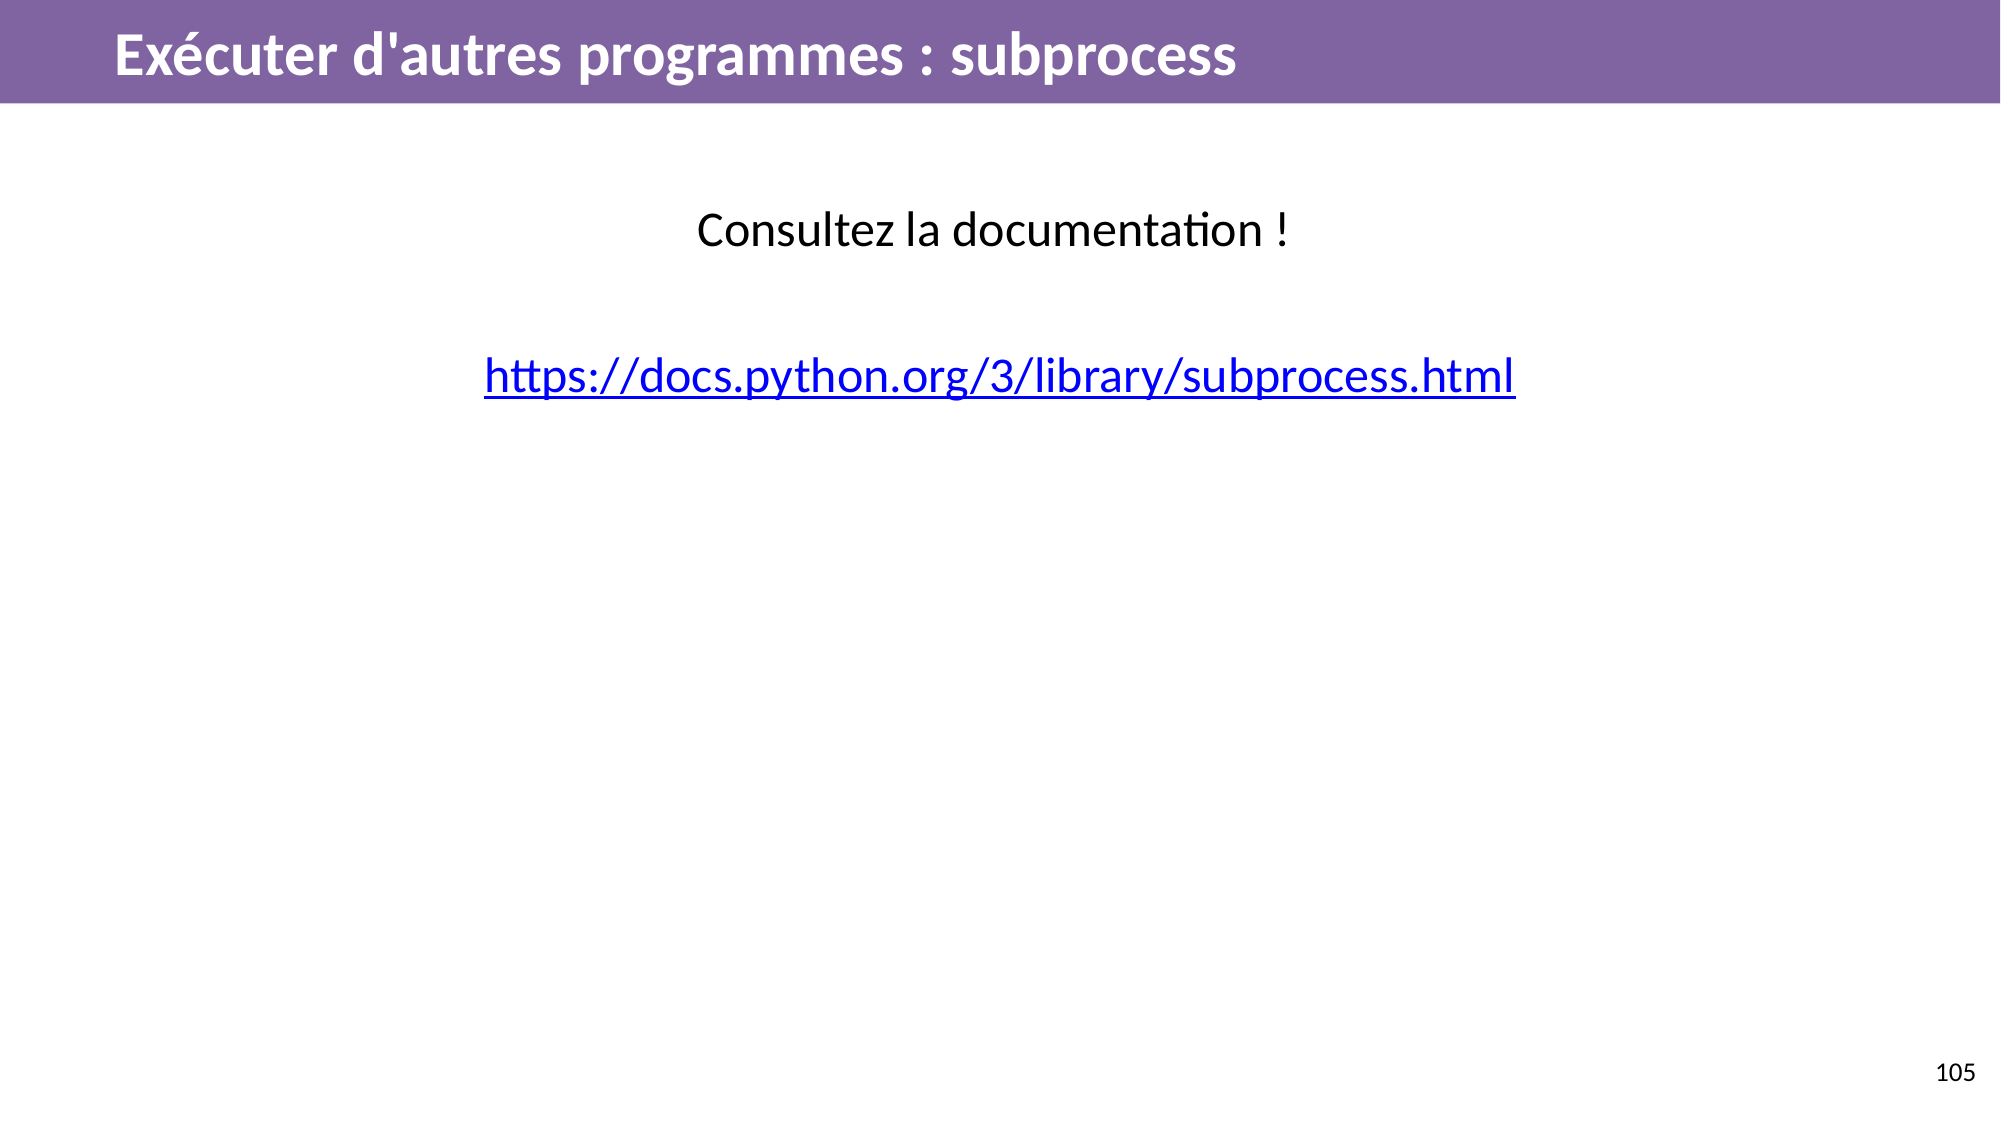

# Exécuter d'autres programmes : subprocess
Consultez la documentation !

https://docs.python.org/3/library/subprocess.html

105